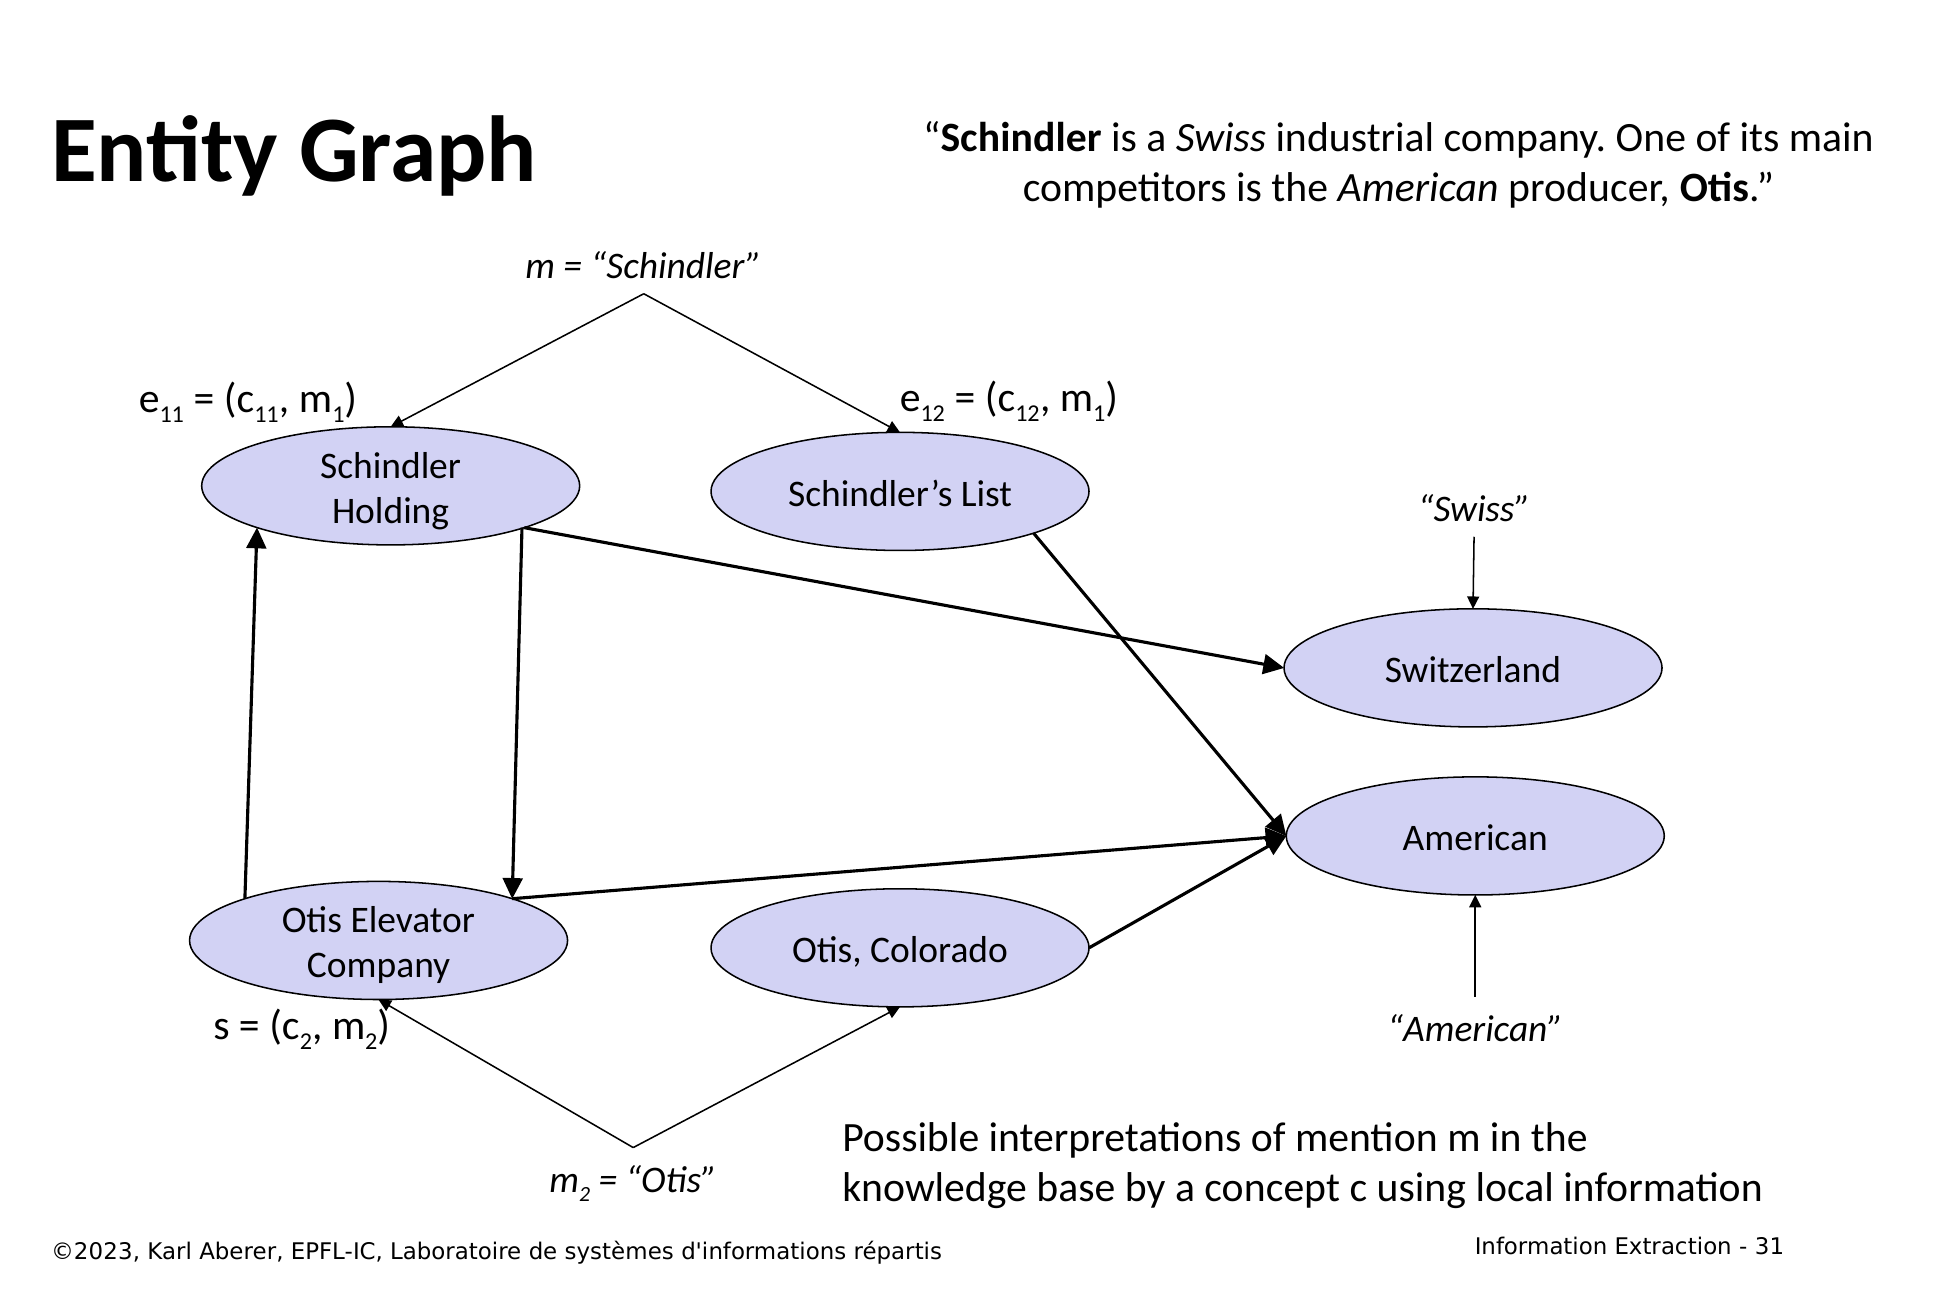

# Entity Graph
“Schindler is a Swiss industrial company. One of its main competitors is the American producer, Otis.”
m = “Schindler”
e12 = (c12, m1)
e11 = (c11, m1)
Schindler Holding
Schindler’s List
“Swiss”
Switzerland
American
Otis Elevator Company
Otis, Colorado
s = (c2, m2)
“American”
Possible interpretations of mention m in the knowledge base by a concept c using local information
m2 = “Otis”
©2023, Karl Aberer, EPFL-IC, Laboratoire de systèmes d'informations répartis